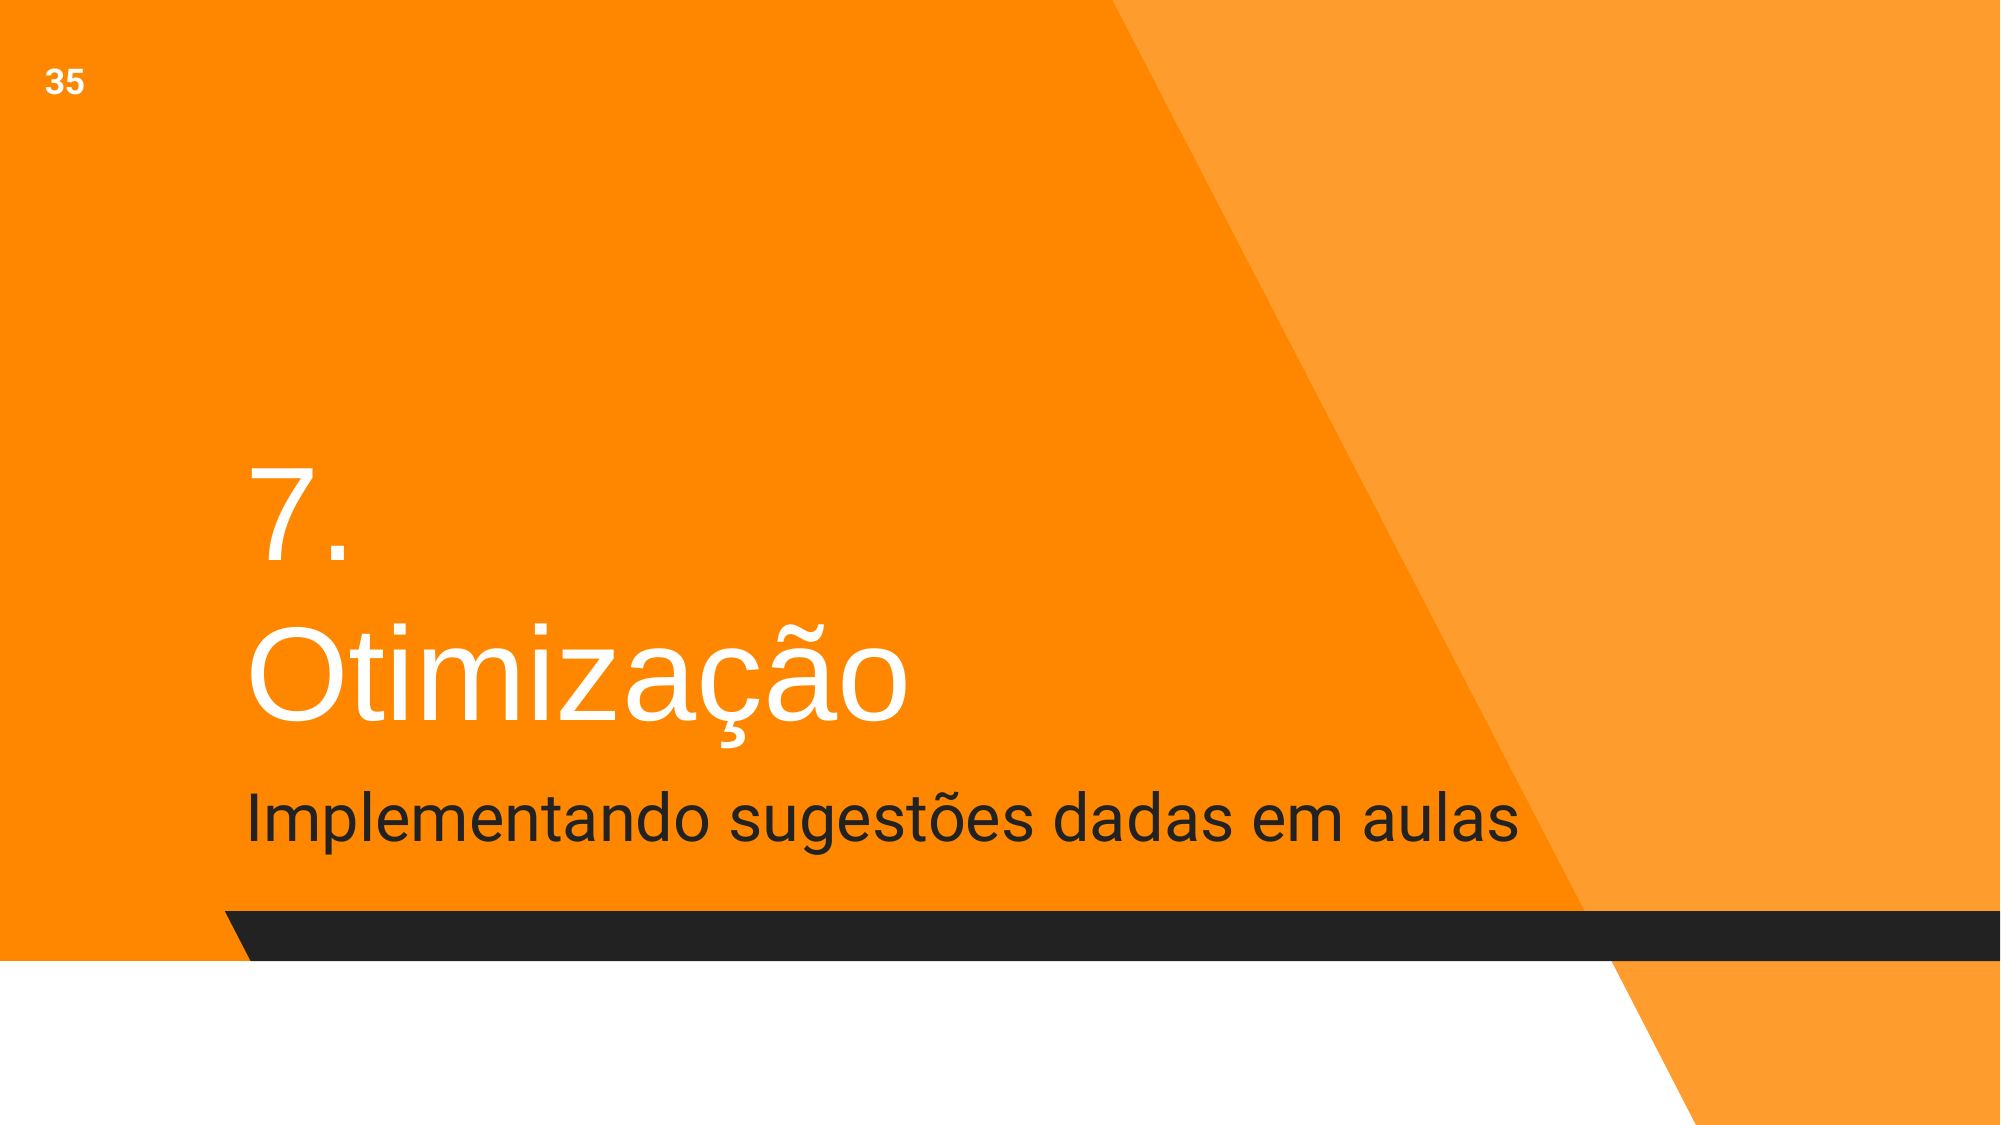

35
# 7.
Otimização
Implementando sugestões dadas em aulas